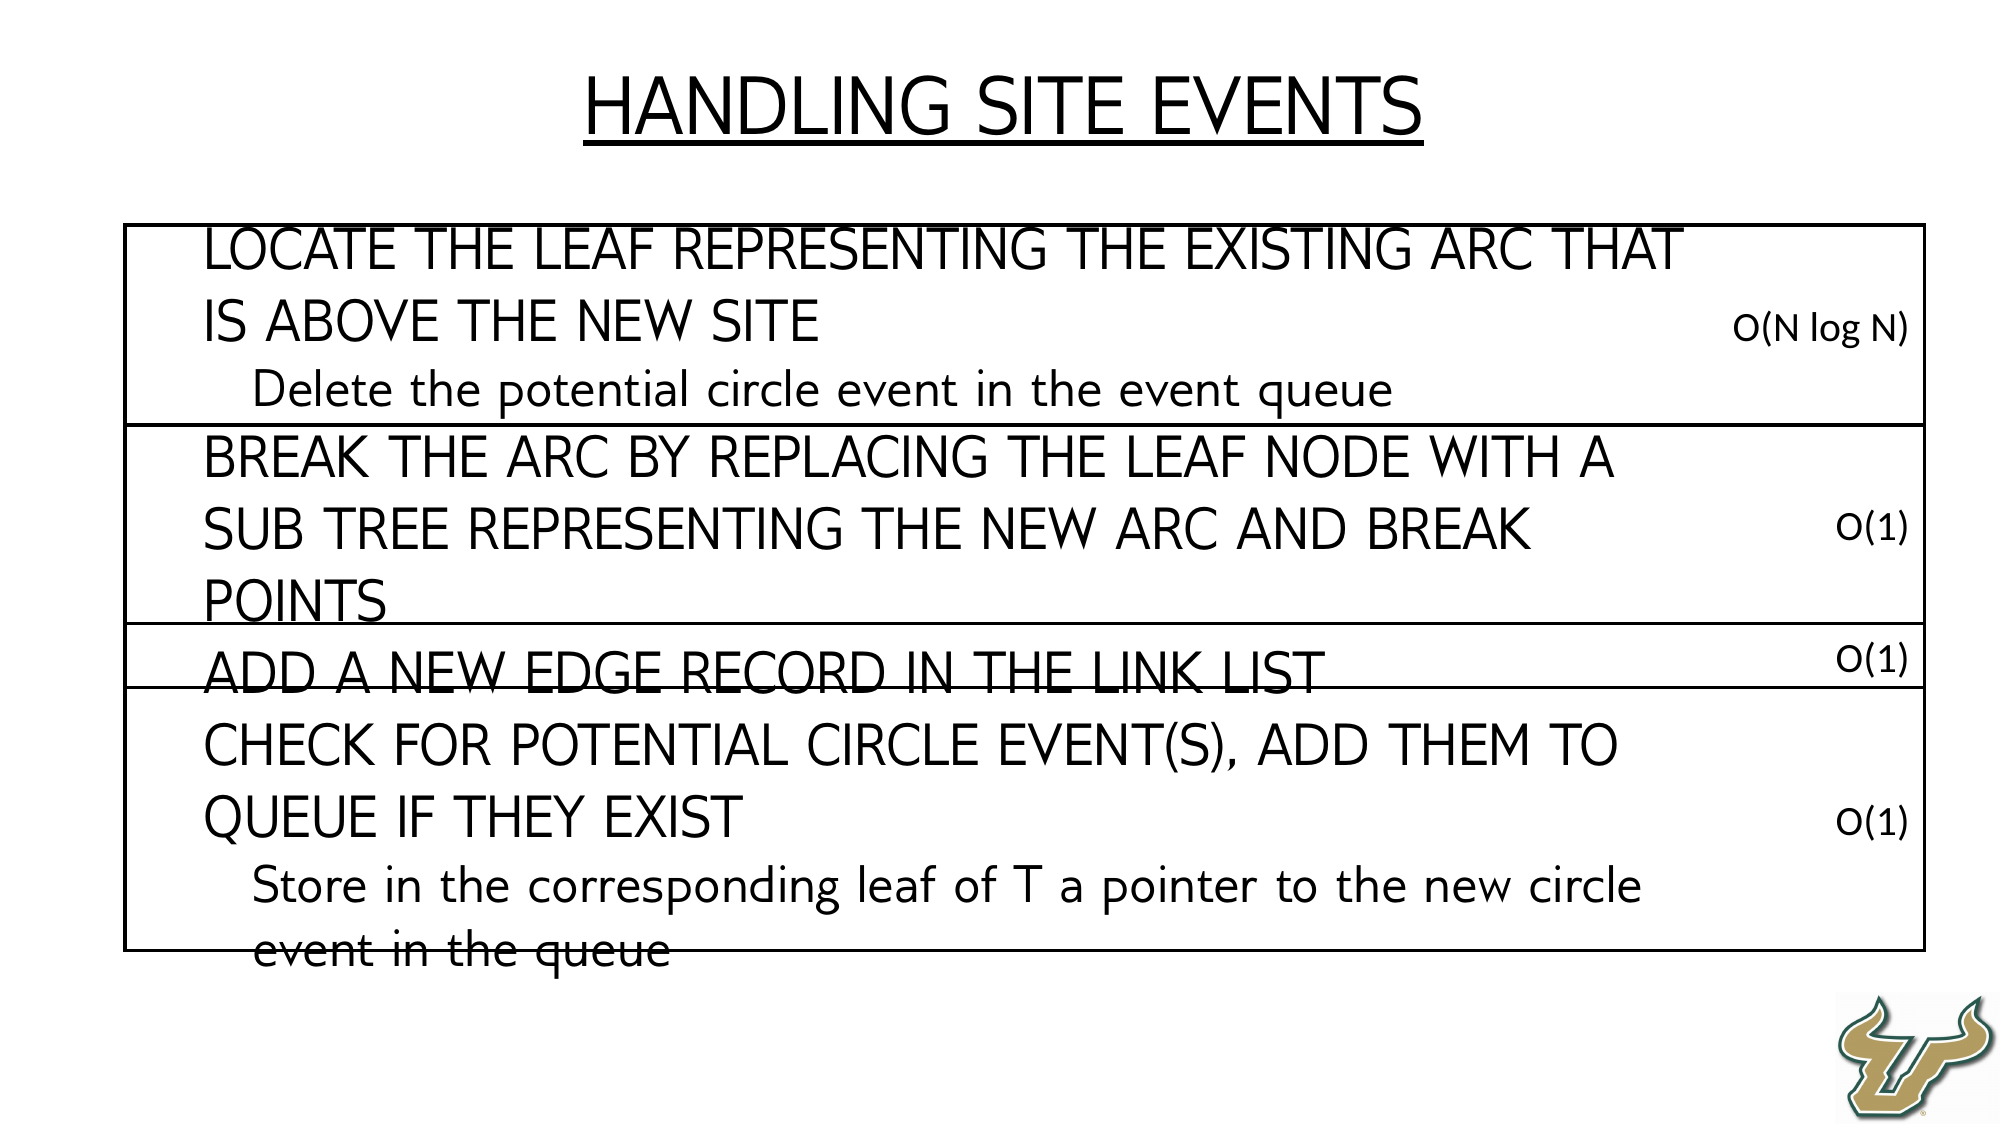

Handling Site Events
Locate the leaf representing the existing arc that is above the new site
Delete the potential circle event in the event queue
Break the arc by replacing the leaf node with a sub tree representing the new arc and break points
Add a new edge record in the link list
Check for potential circle event(s), add them to queue if they exist
Store in the corresponding leaf of T a pointer to the new circle event in the queue
O(N log N)
O(1)
O(1)
O(1)